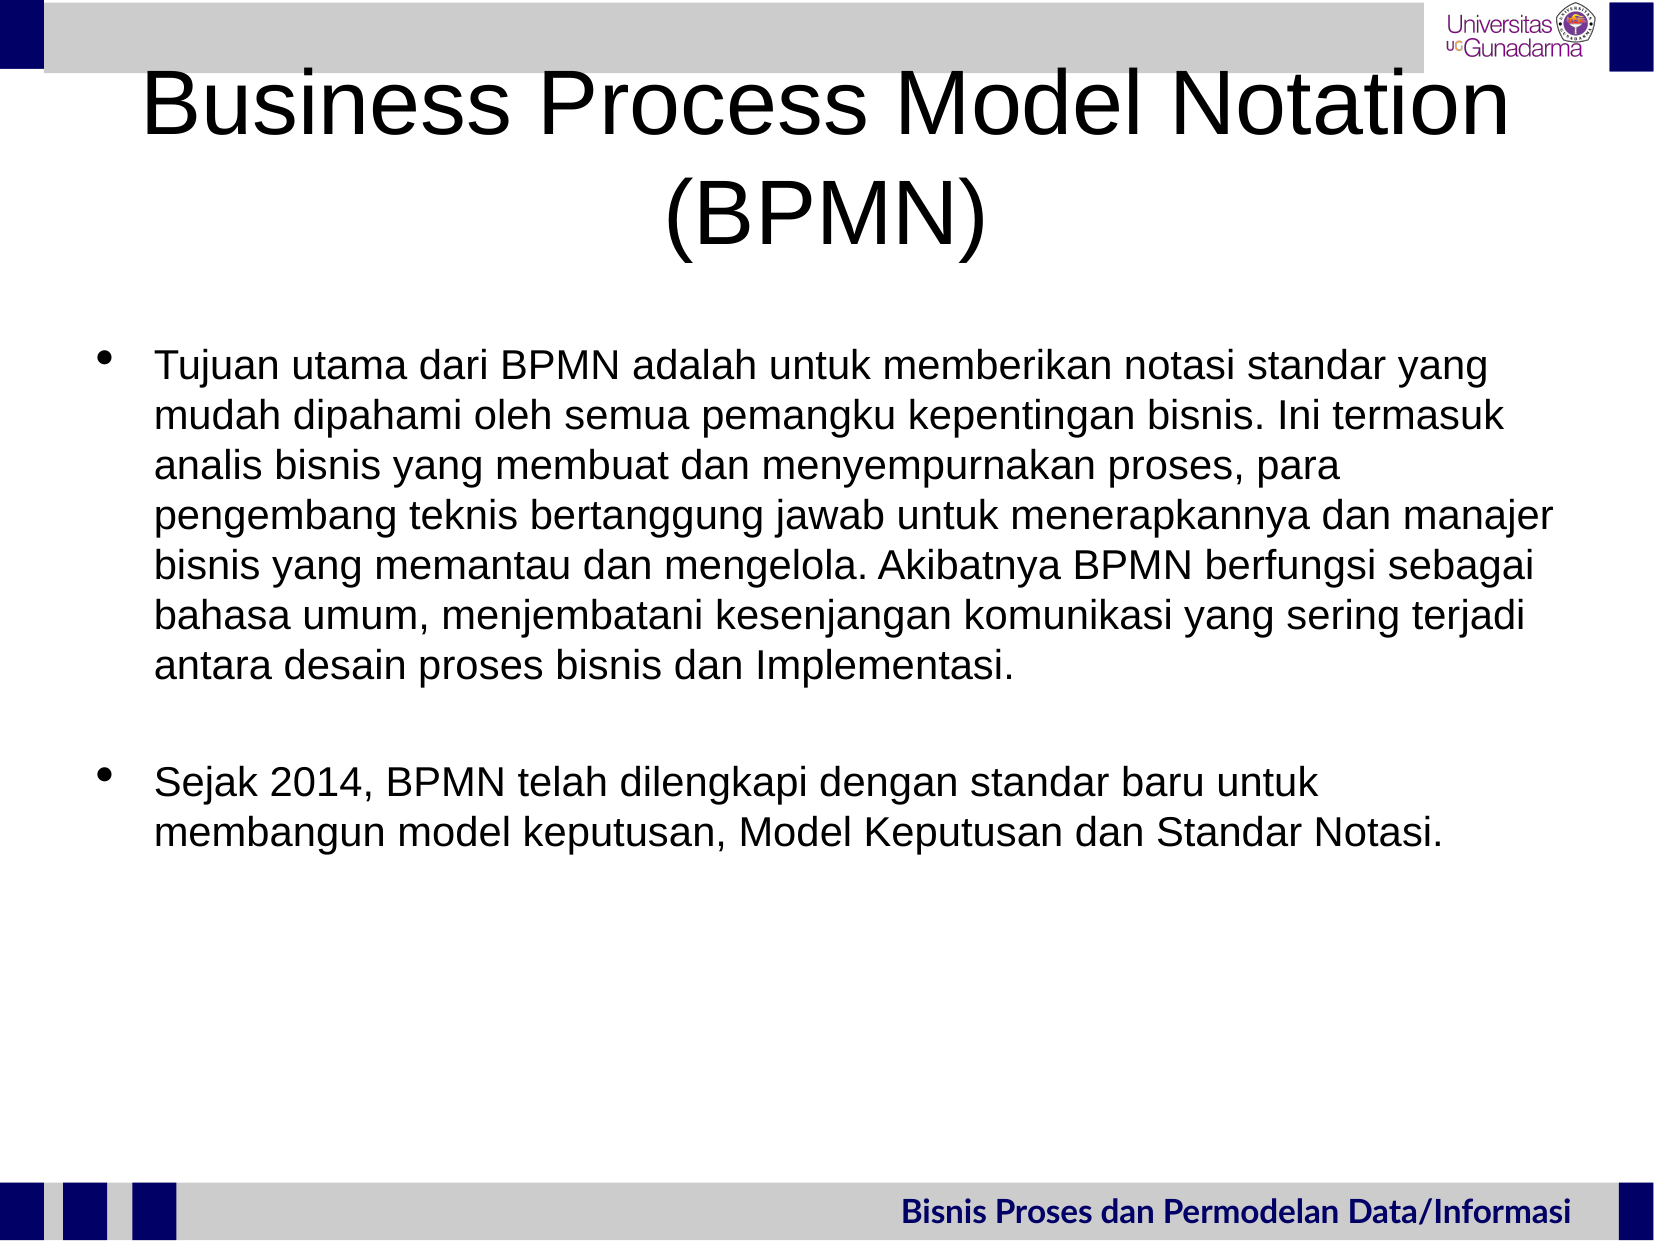

Business Process Model Notation (BPMN)
Tujuan utama dari BPMN adalah untuk memberikan notasi standar yang mudah dipahami oleh semua pemangku kepentingan bisnis. Ini termasuk analis bisnis yang membuat dan menyempurnakan proses, para pengembang teknis bertanggung jawab untuk menerapkannya dan manajer bisnis yang memantau dan mengelola. Akibatnya BPMN berfungsi sebagai bahasa umum, menjembatani kesenjangan komunikasi yang sering terjadi antara desain proses bisnis dan Implementasi.

Sejak 2014, BPMN telah dilengkapi dengan standar baru untuk membangun model keputusan, Model Keputusan dan Standar Notasi.